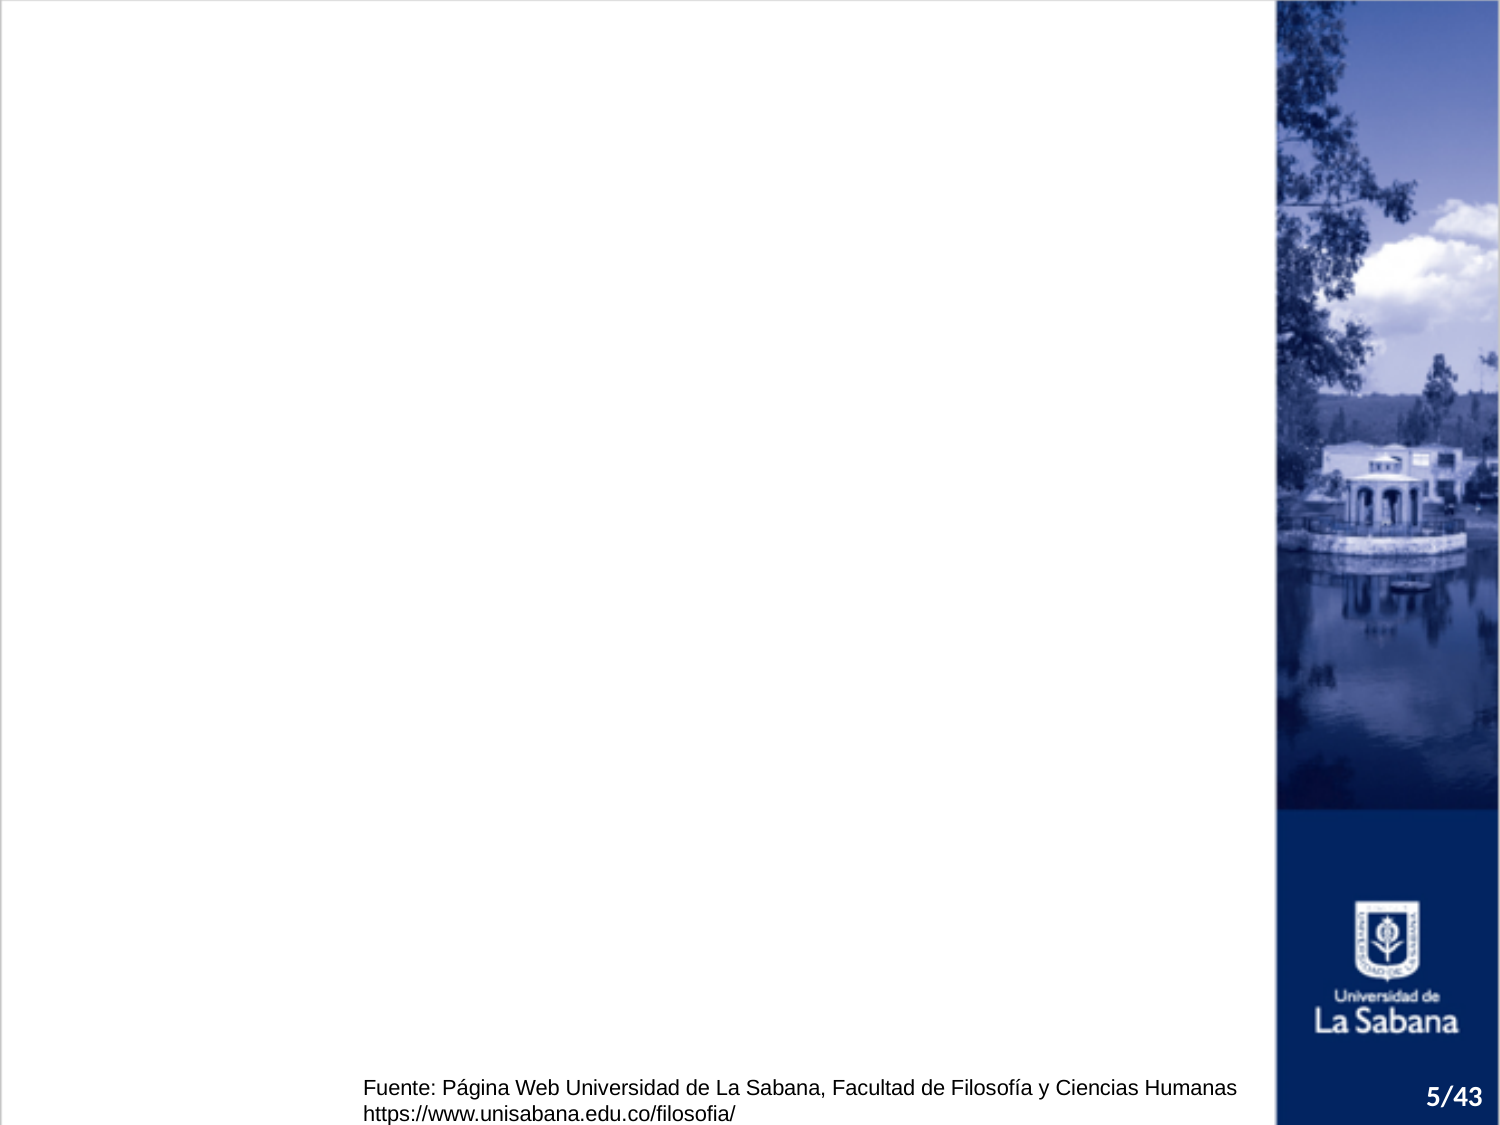

Fuente: Página Web Universidad de La Sabana, Facultad de Filosofía y Ciencias Humanas   https://www.unisabana.edu.co/filosofia/
5/43